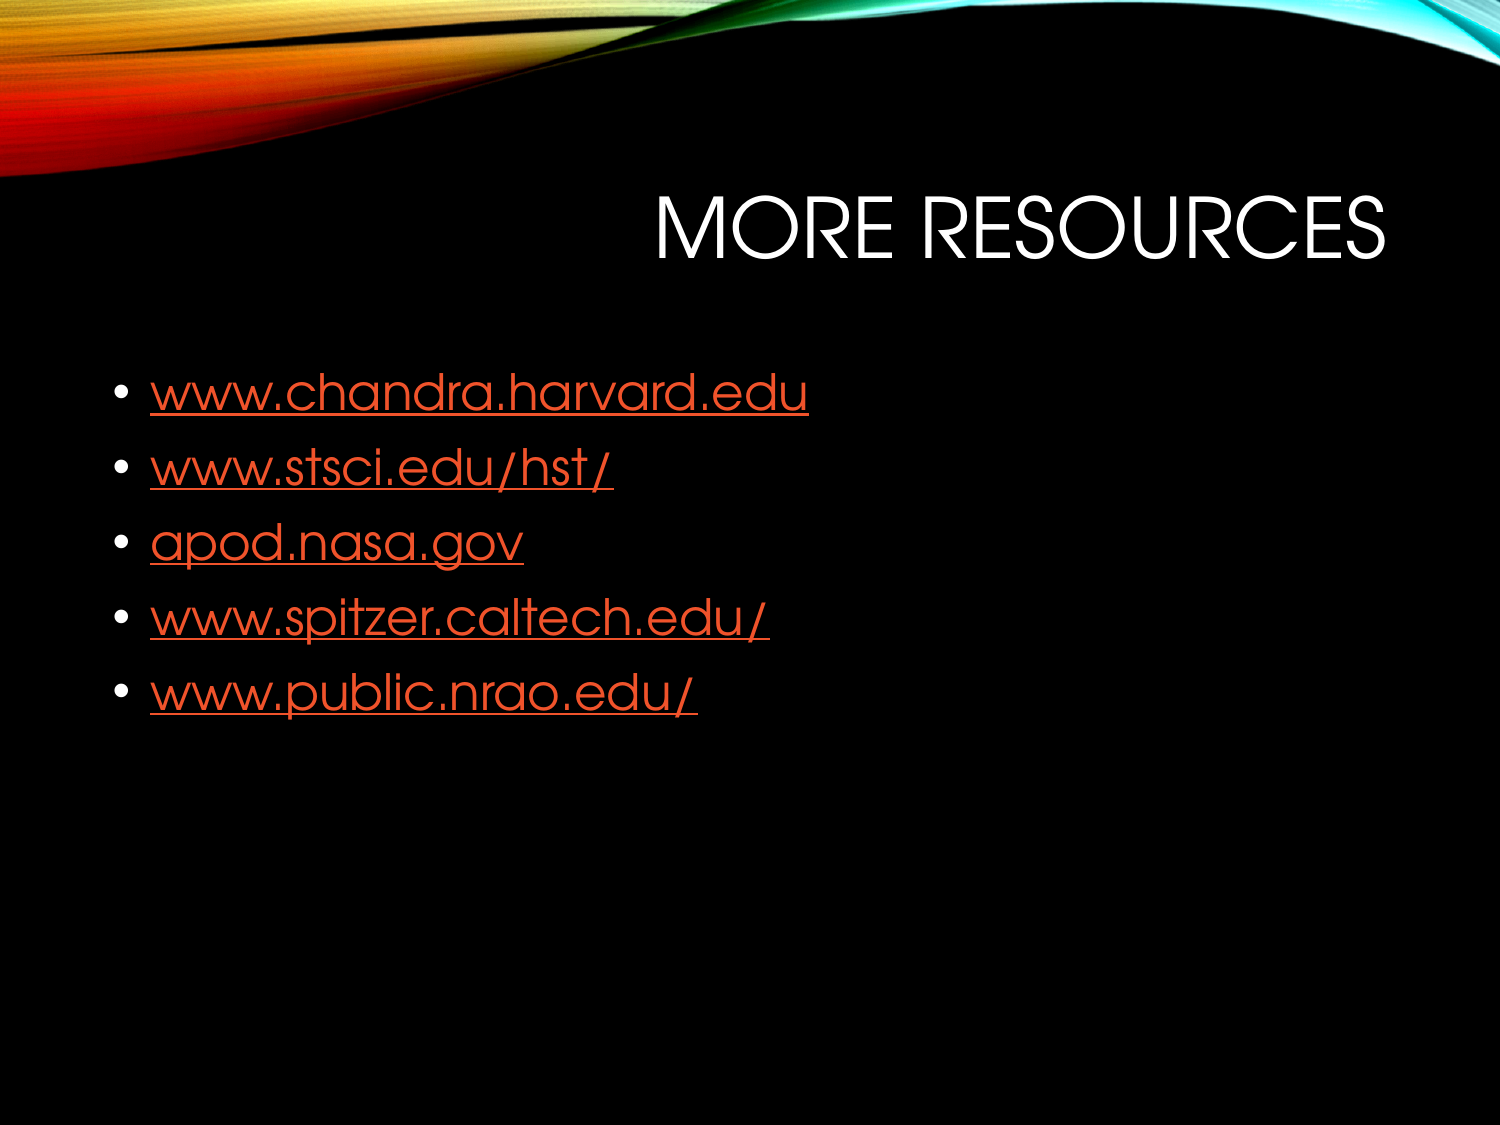

# More resources
www.chandra.harvard.edu
www.stsci.edu/hst/
apod.nasa.gov
www.spitzer.caltech.edu/
www.public.nrao.edu/